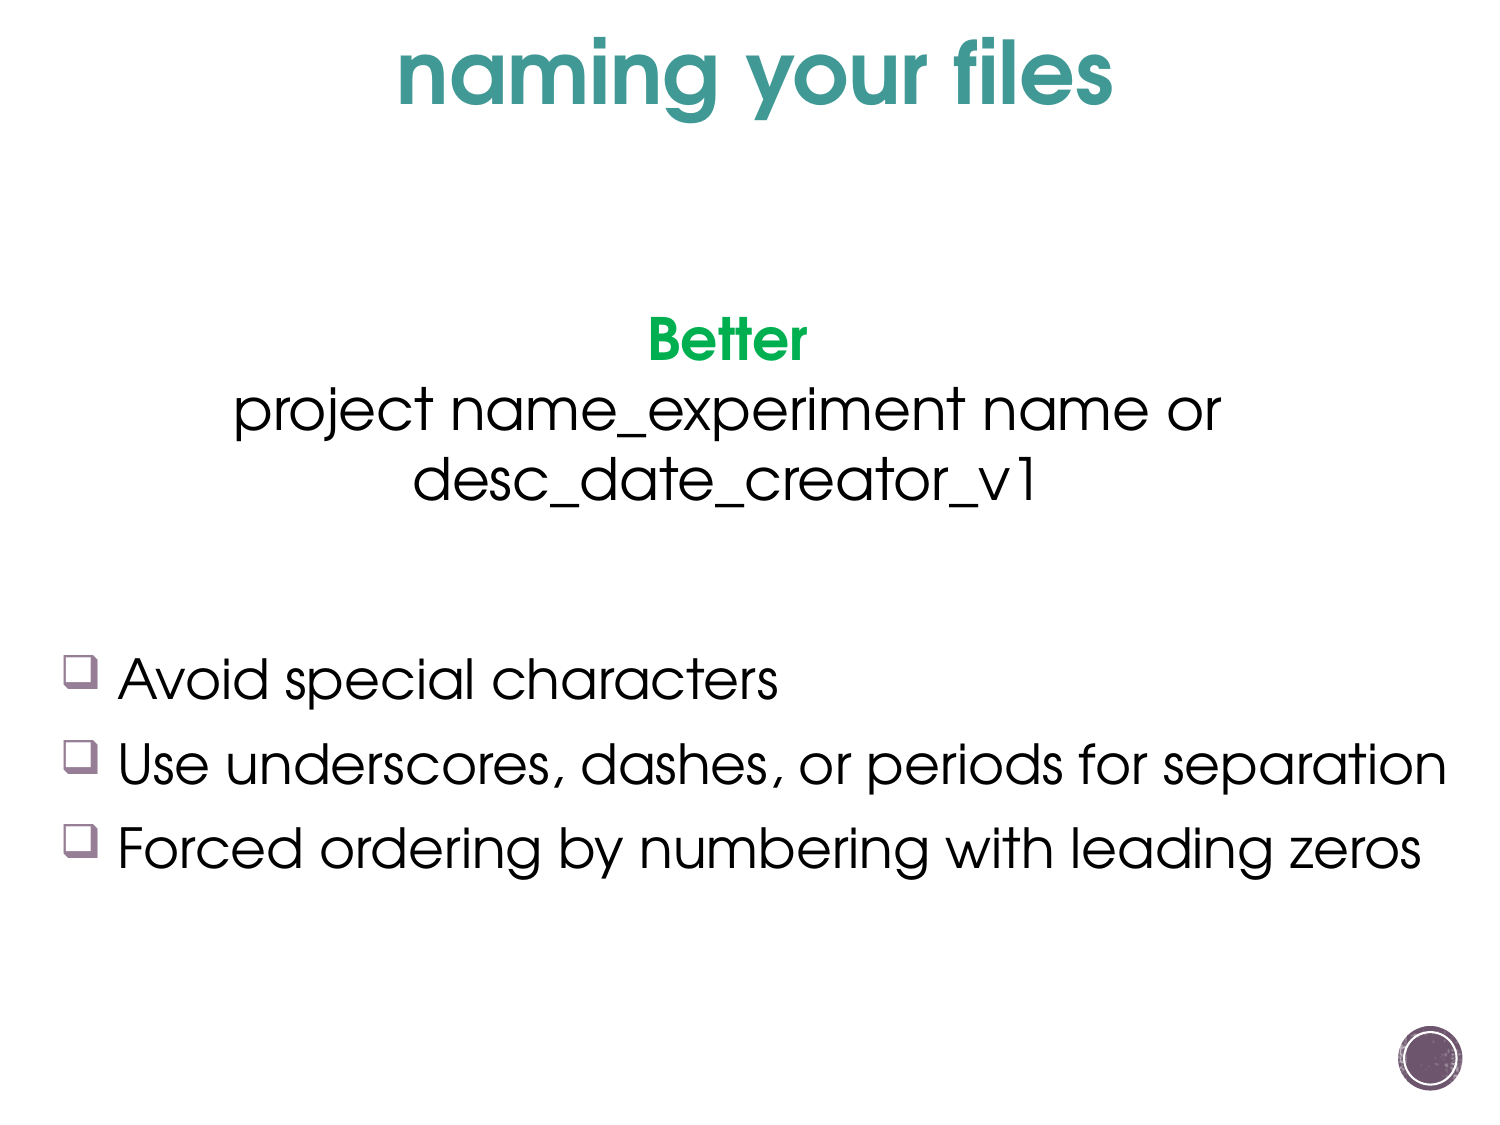

# naming your files

Better
project name_experiment name or desc_date_creator_v1
 Avoid special characters
 Use underscores, dashes, or periods for separation
 Forced ordering by numbering with leading zeros